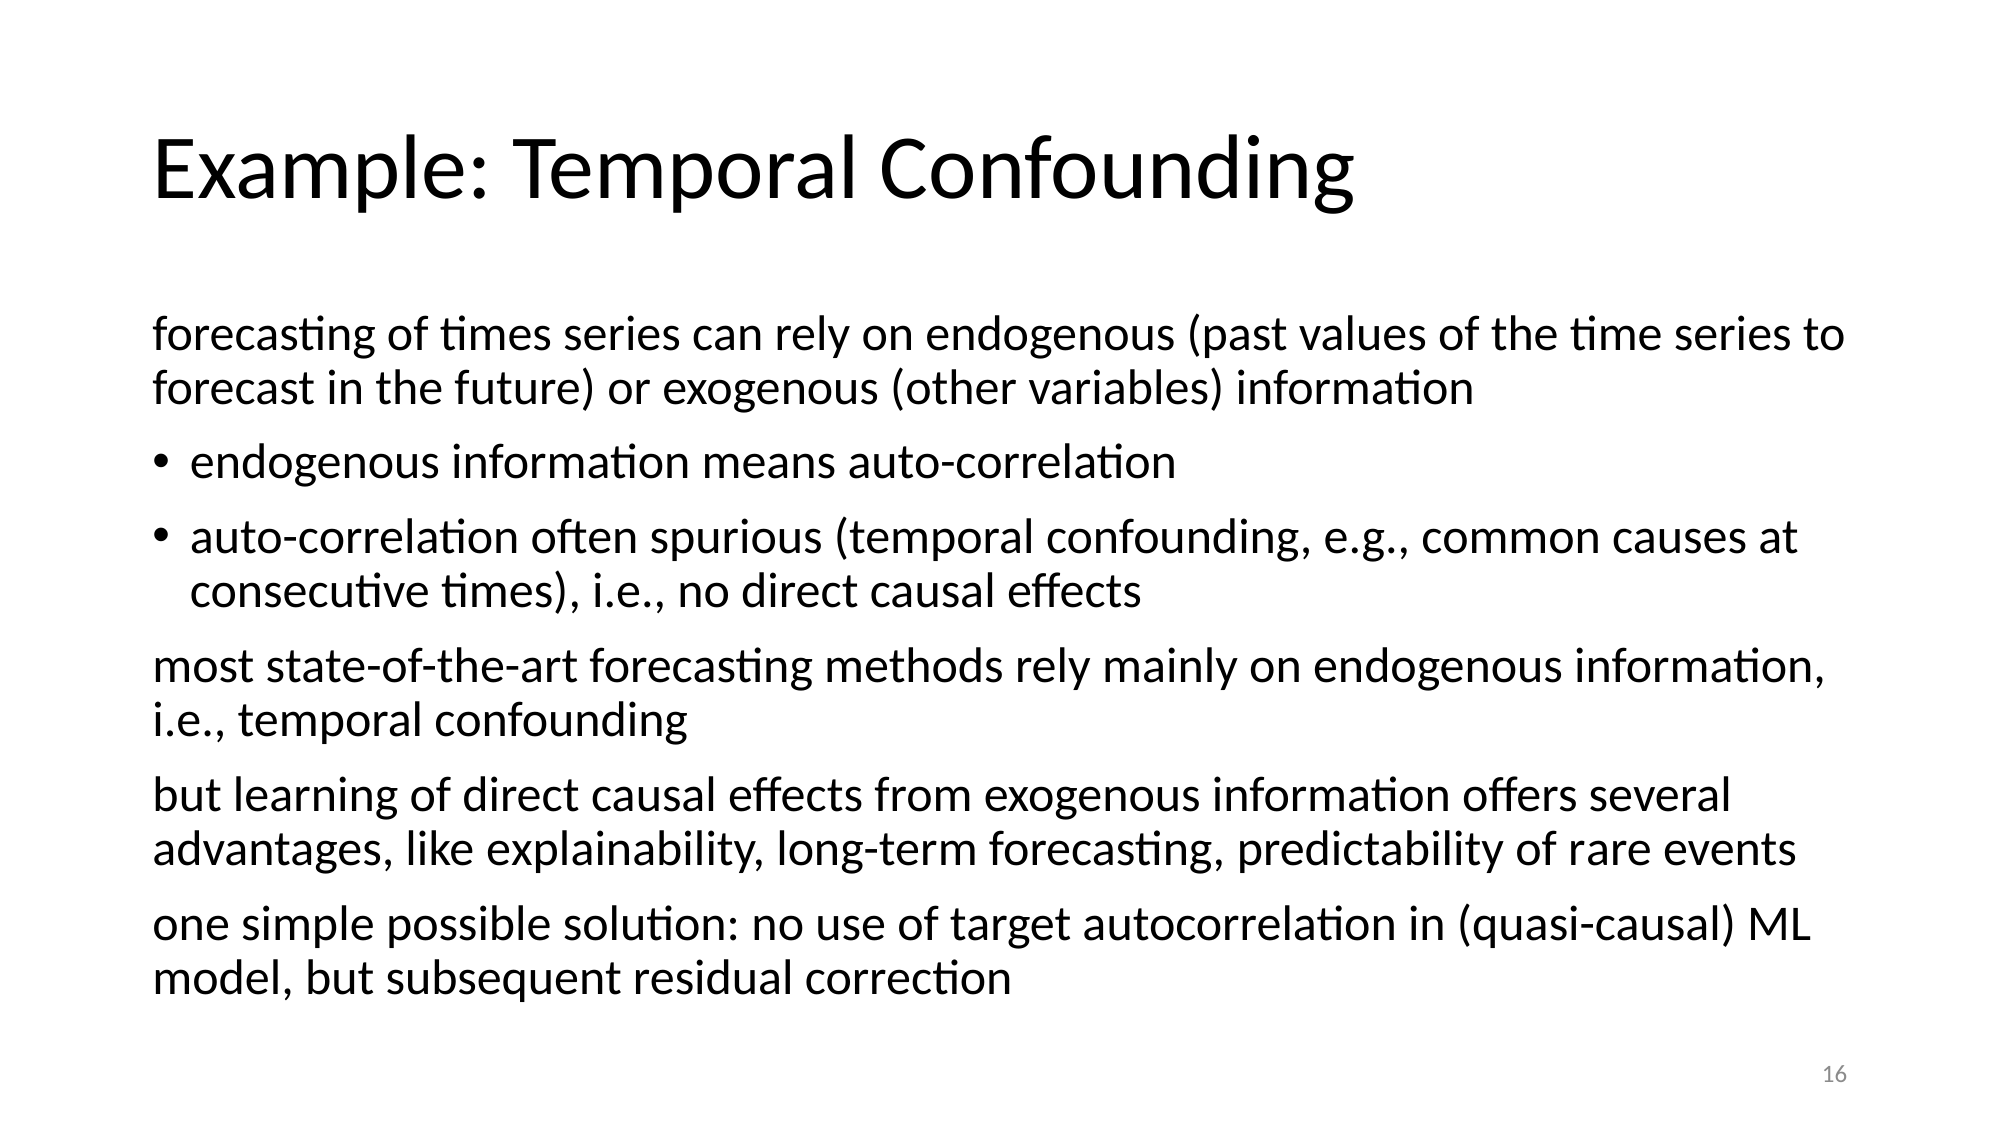

# Example: Temporal Confounding
forecasting of times series can rely on endogenous (past values of the time series to forecast in the future) or exogenous (other variables) information
endogenous information means auto-correlation
auto-correlation often spurious (temporal confounding, e.g., common causes at consecutive times), i.e., no direct causal effects
most state-of-the-art forecasting methods rely mainly on endogenous information, i.e., temporal confounding
but learning of direct causal effects from exogenous information offers several advantages, like explainability, long-term forecasting, predictability of rare events
one simple possible solution: no use of target autocorrelation in (quasi-causal) ML model, but subsequent residual correction
16